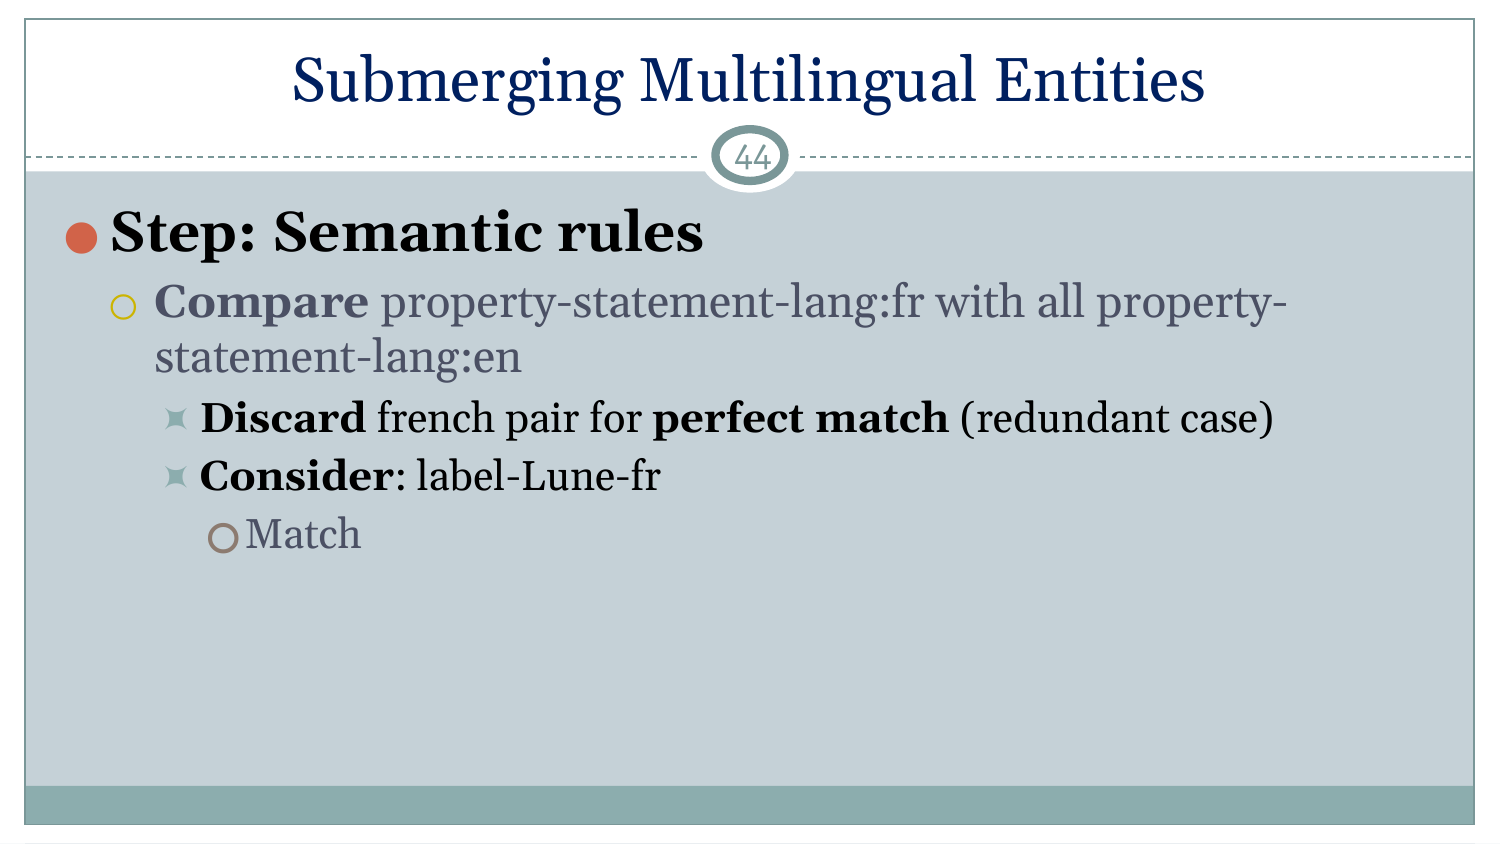

# Submerging Multilingual Entities
44
Step: Semantic rules
Compare property-statement-lang:fr with all property-statement-lang:en
Discard french pair for perfect match (redundant case)
Consider: label-Lune-fr
Match